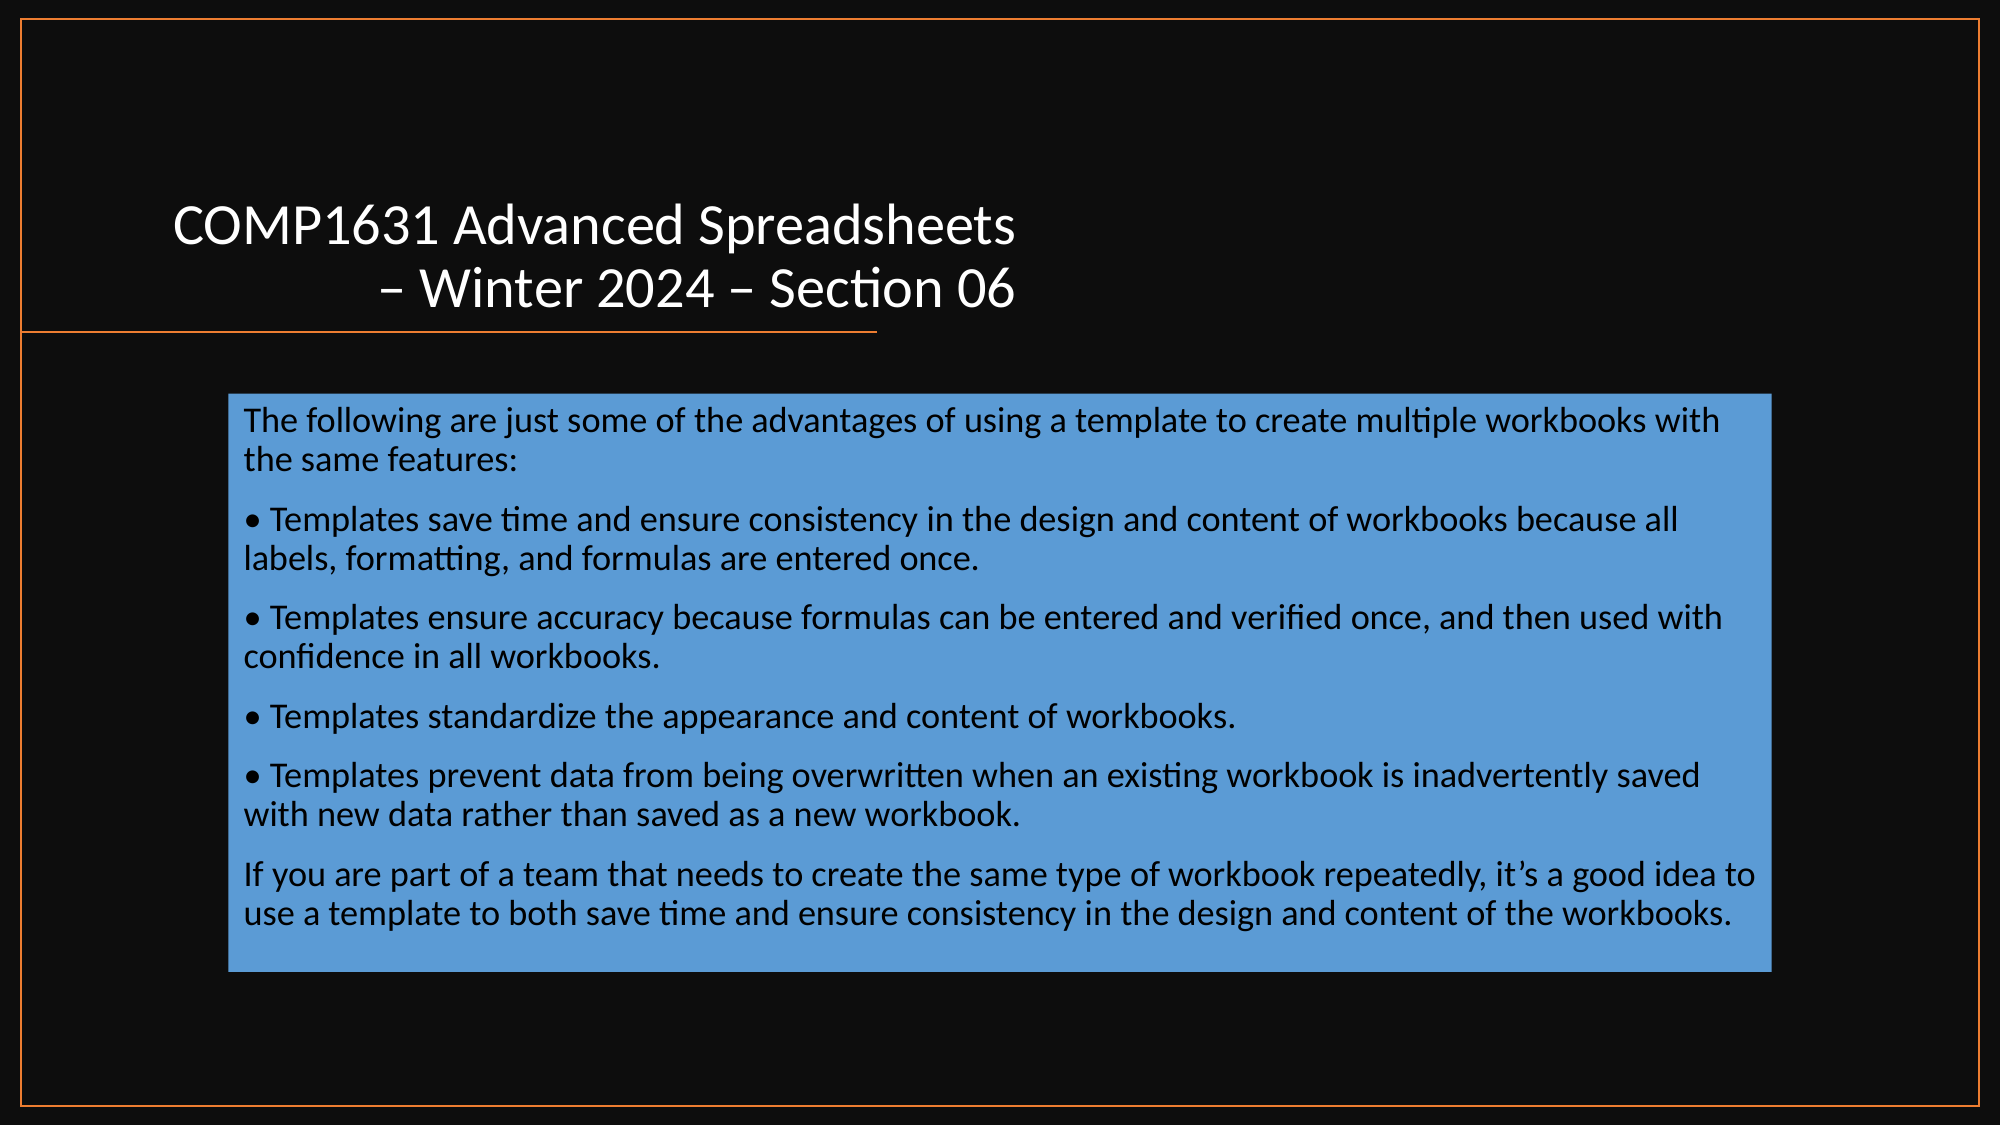

# COMP1631 Advanced Spreadsheets – Winter 2024 – Section 06
The following are just some of the advantages of using a template to create multiple workbooks with the same features:
• Templates save time and ensure consistency in the design and content of workbooks because all labels, formatting, and formulas are entered once.
• Templates ensure accuracy because formulas can be entered and verified once, and then used with confidence in all workbooks.
• Templates standardize the appearance and content of workbooks.
• Templates prevent data from being overwritten when an existing workbook is inadvertently saved with new data rather than saved as a new workbook.
If you are part of a team that needs to create the same type of workbook repeatedly, it’s a good idea to use a template to both save time and ensure consistency in the design and content of the workbooks.